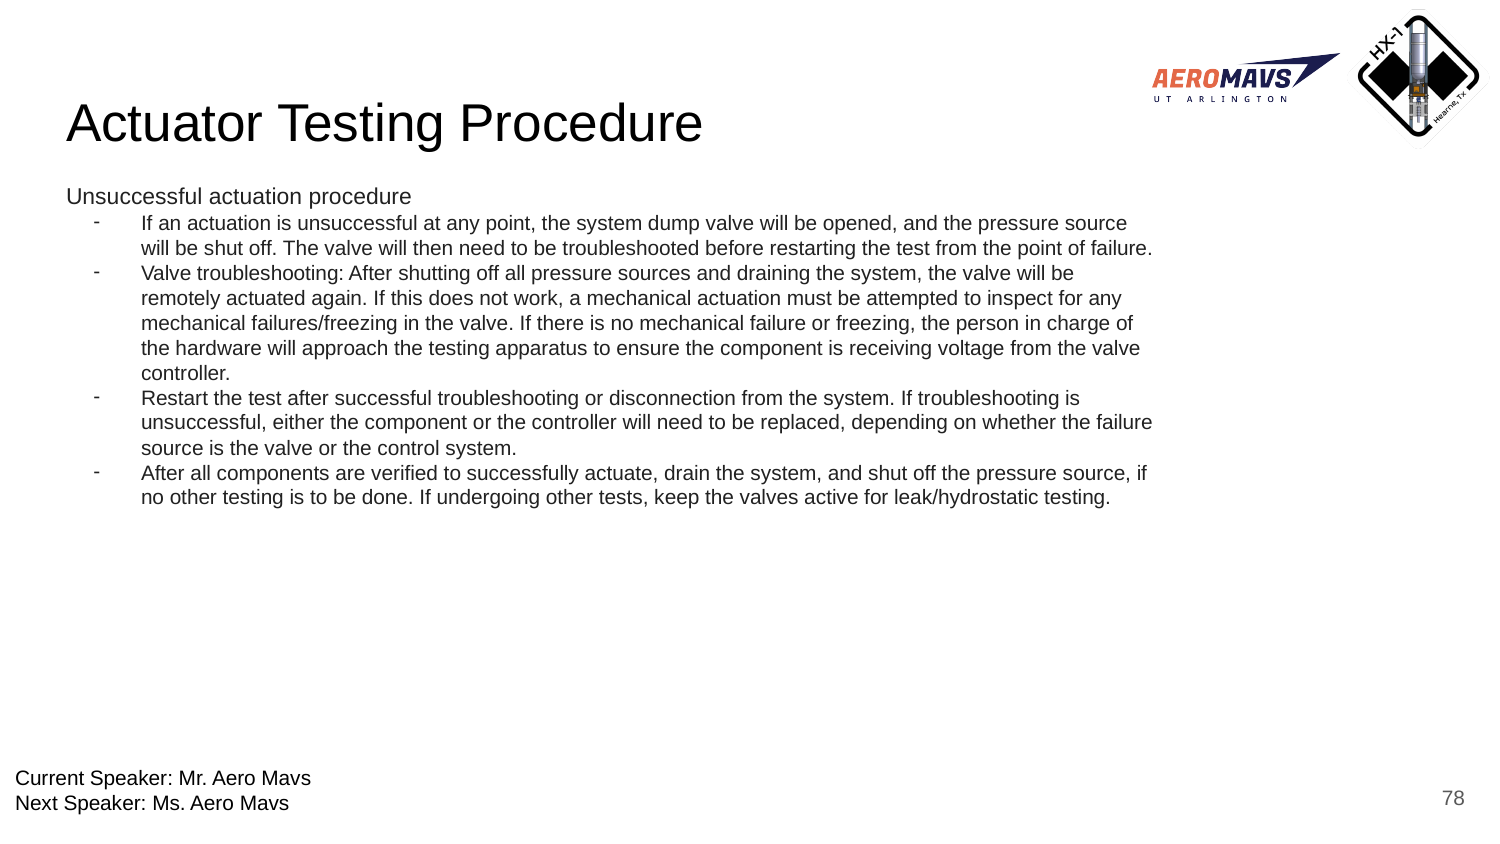

# Actuator Testing Procedure
Unsuccessful actuation procedure
If an actuation is unsuccessful at any point, the system dump valve will be opened, and the pressure source will be shut off. The valve will then need to be troubleshooted before restarting the test from the point of failure.
Valve troubleshooting: After shutting off all pressure sources and draining the system, the valve will be remotely actuated again. If this does not work, a mechanical actuation must be attempted to inspect for any mechanical failures/freezing in the valve. If there is no mechanical failure or freezing, the person in charge of the hardware will approach the testing apparatus to ensure the component is receiving voltage from the valve controller.
Restart the test after successful troubleshooting or disconnection from the system. If troubleshooting is unsuccessful, either the component or the controller will need to be replaced, depending on whether the failure source is the valve or the control system.
After all components are verified to successfully actuate, drain the system, and shut off the pressure source, if no other testing is to be done. If undergoing other tests, keep the valves active for leak/hydrostatic testing.

Current Speaker: Mr. Aero Mavs
Next Speaker: Ms. Aero Mavs
78